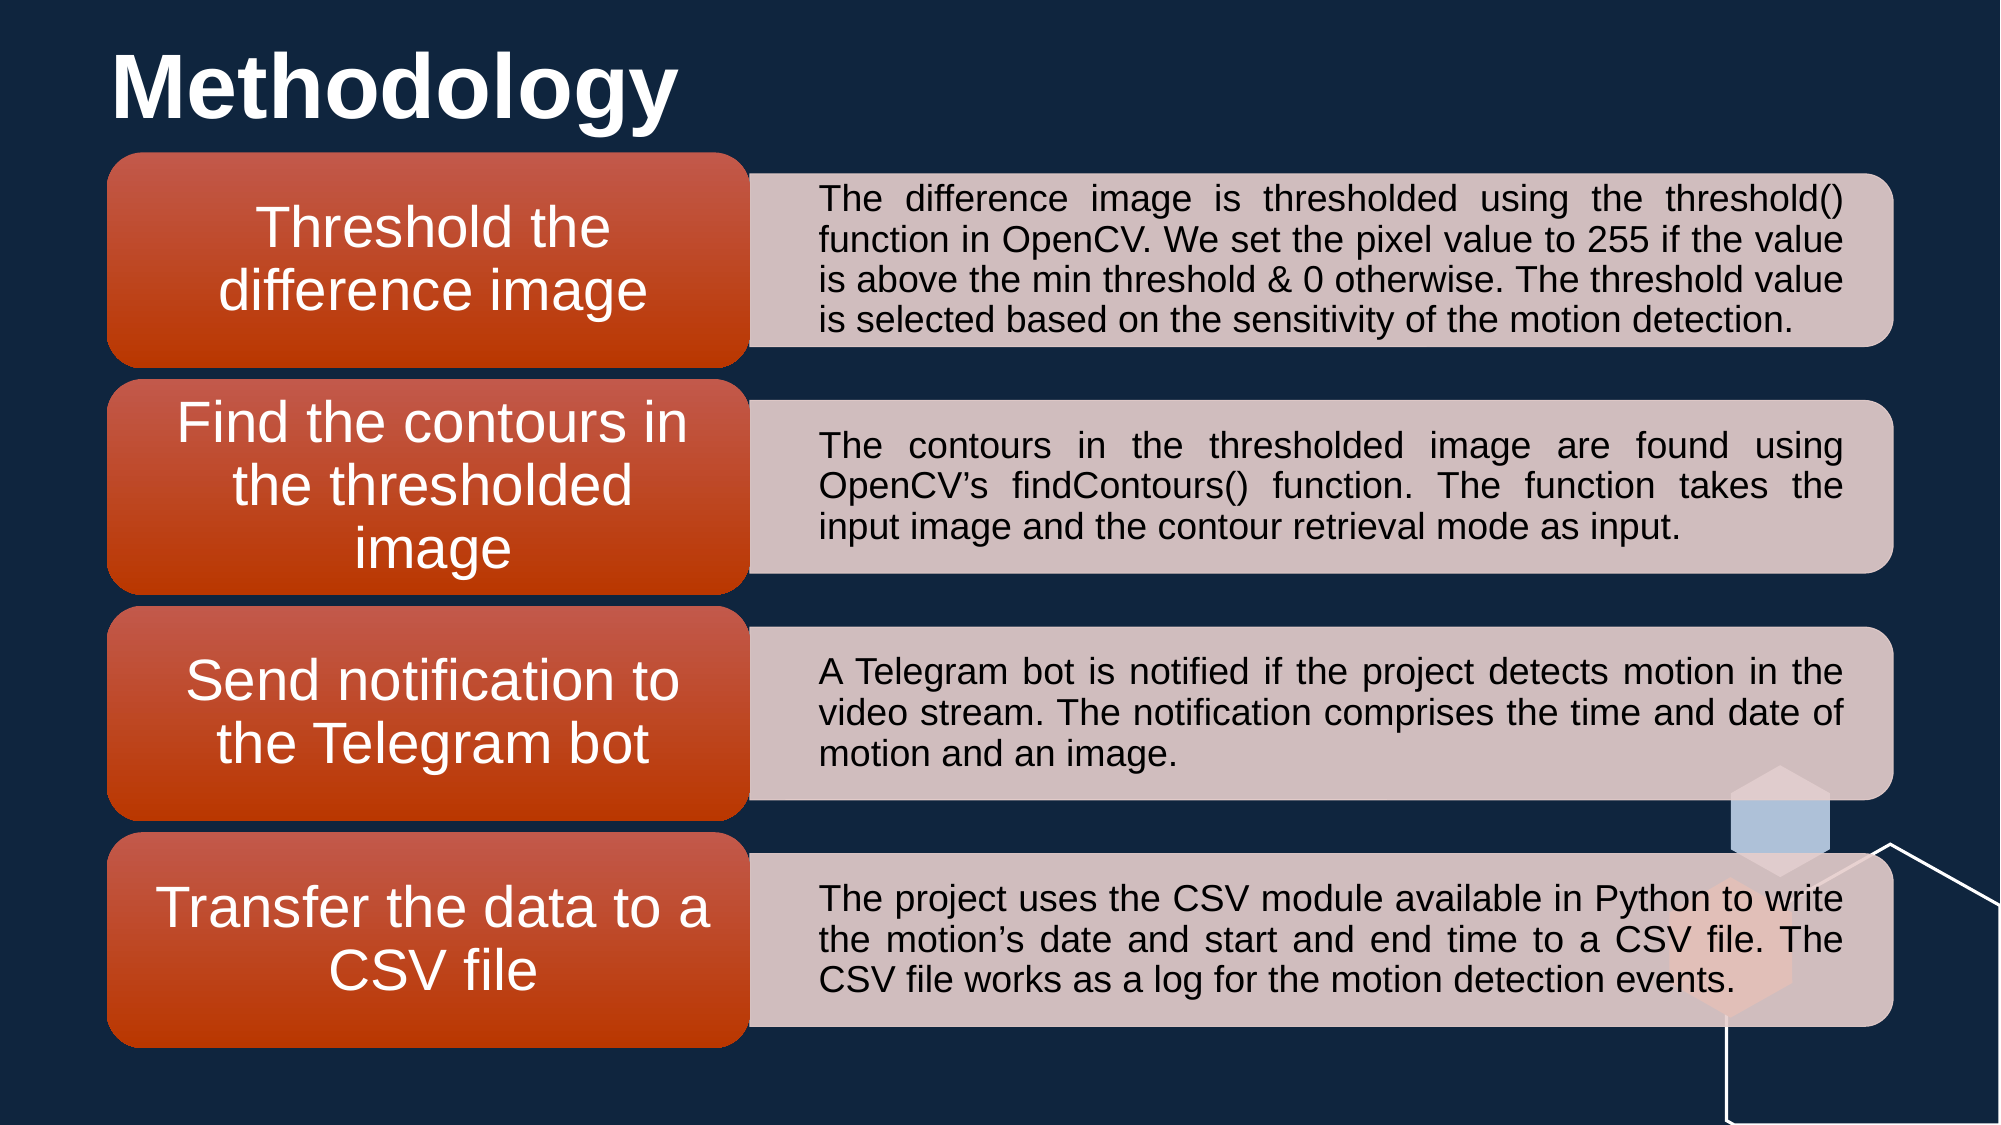

# Methodology
	The difference image is thresholded using the threshold() function in OpenCV. We set the pixel value to 255 if the value is above the min threshold & 0 otherwise. The threshold value is selected based on the sensitivity of the motion detection.
Threshold the difference image
	The contours in the thresholded image are found using OpenCV’s findContours() function. The function takes the input image and the contour retrieval mode as input.
Find the contours in the thresholded image
	A Telegram bot is notified if the project detects motion in the video stream. The notification comprises the time and date of motion and an image.
Send notification to the Telegram bot
	The project uses the CSV module available in Python to write the motion’s date and start and end time to a CSV file. The CSV file works as a log for the motion detection events.
Transfer the data to a CSV file